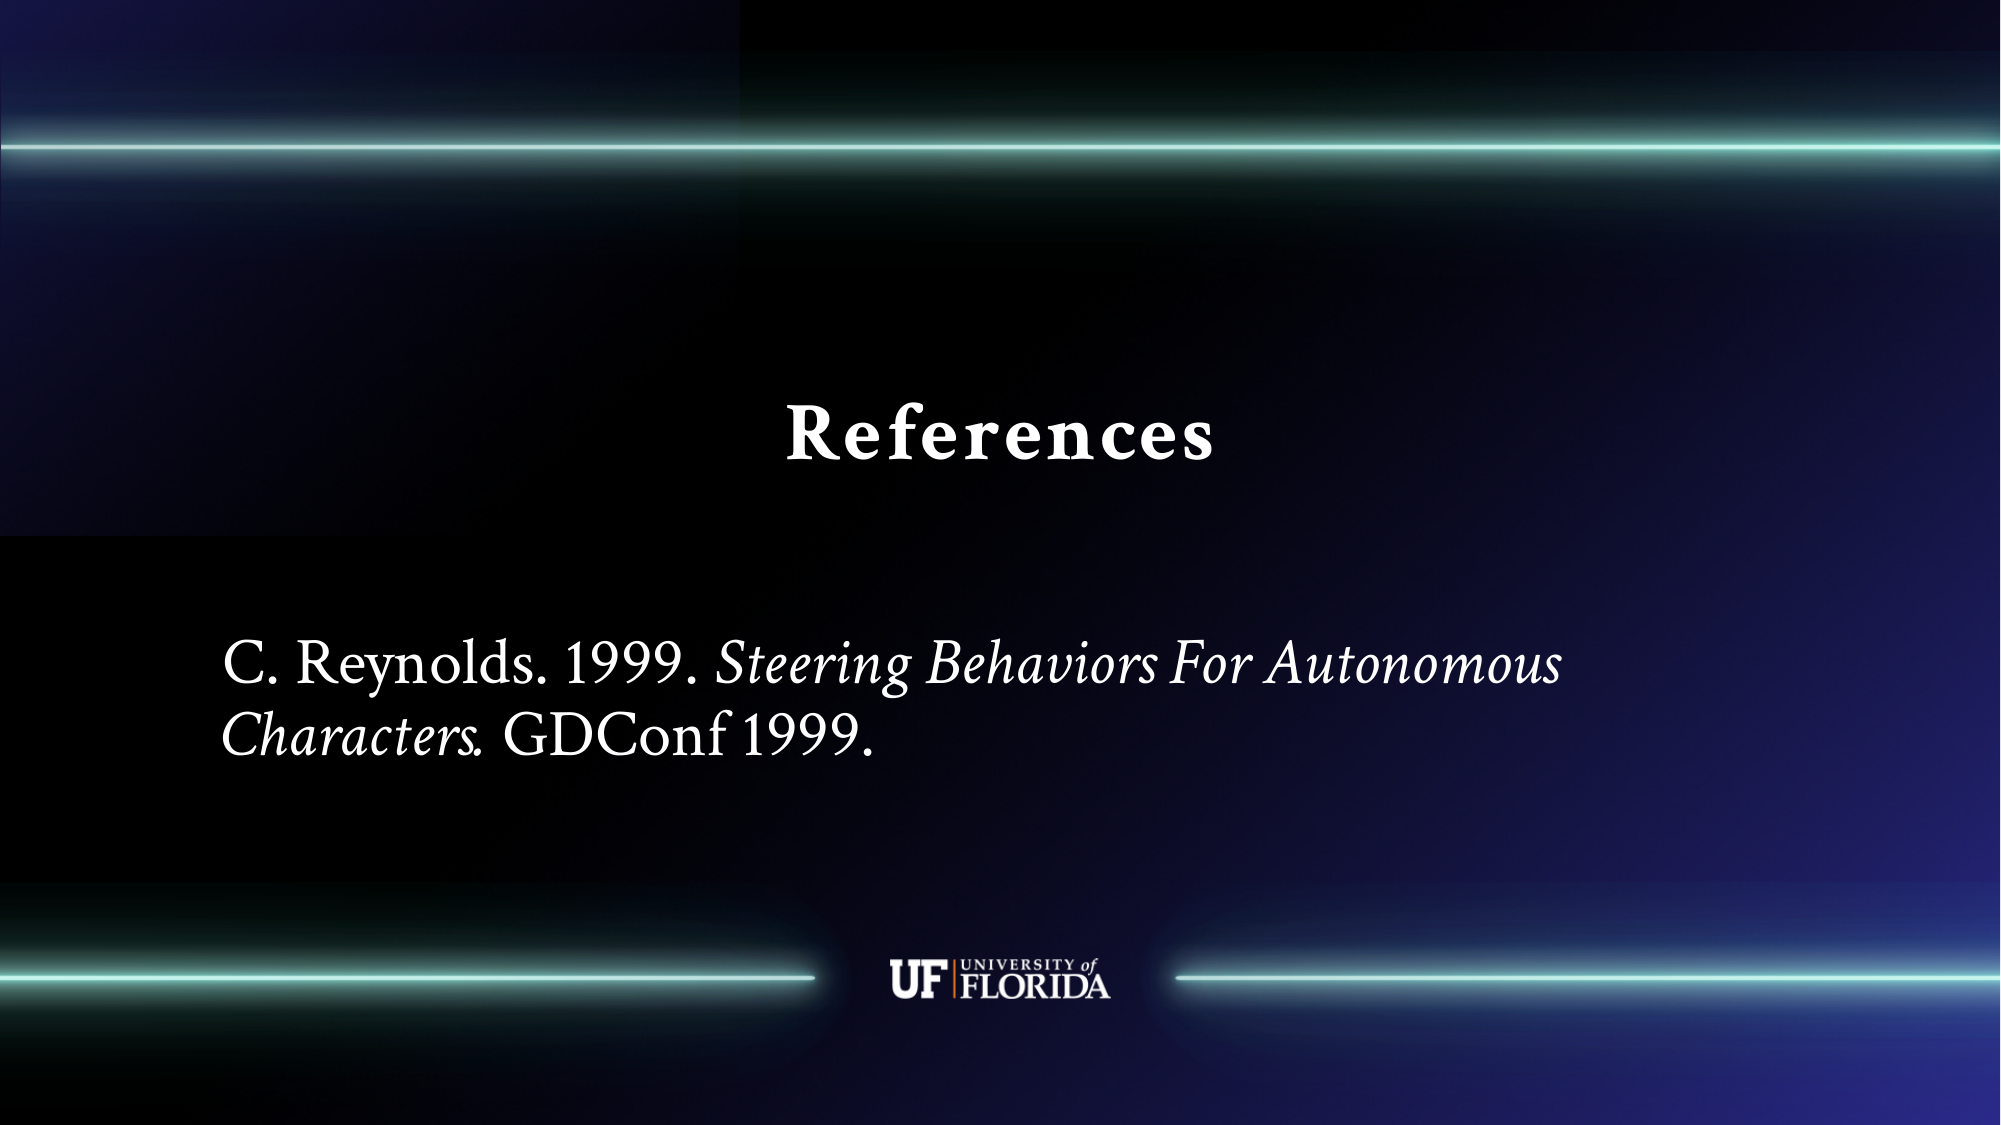

# References
C. Reynolds. 1999. Steering Behaviors For Autonomous Characters. GDConf 1999.